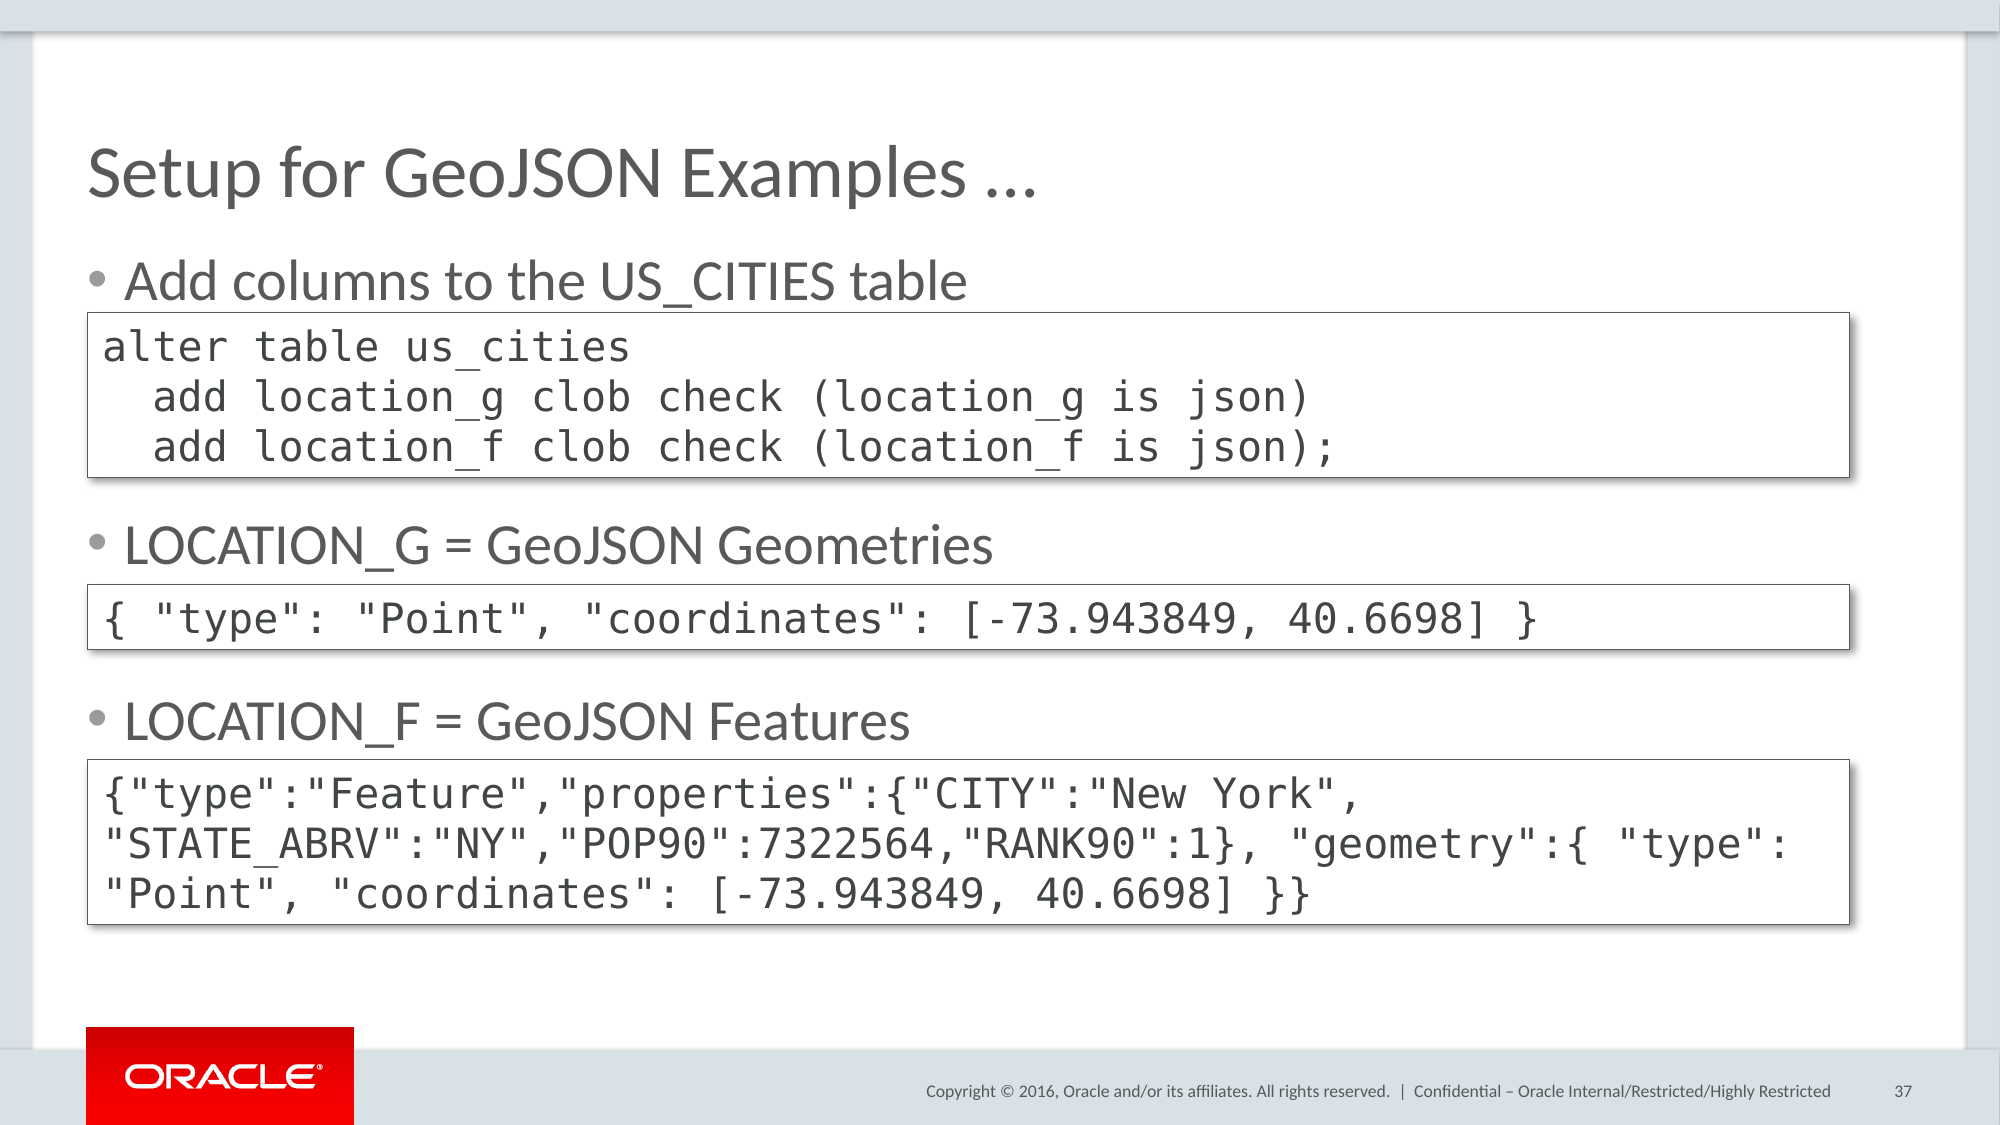

# Setup for GeoJSON Examples …
Add columns to the US_CITIES table

LOCATION_G = GeoJSON Geometries

LOCATION_F = GeoJSON Features
alter table us_cities
  add location_g clob check (location_g is json)
  add location_f clob check (location_f is json);
{ "type": "Point", "coordinates": [-73.943849, 40.6698] }
{"type":"Feature","properties":{"CITY":"New York", "STATE_ABRV":"NY","POP90":7322564,"RANK90":1}, "geometry":{ "type": "Point", "coordinates": [-73.943849, 40.6698] }}
Confidential – Oracle Internal/Restricted/Highly Restricted
37